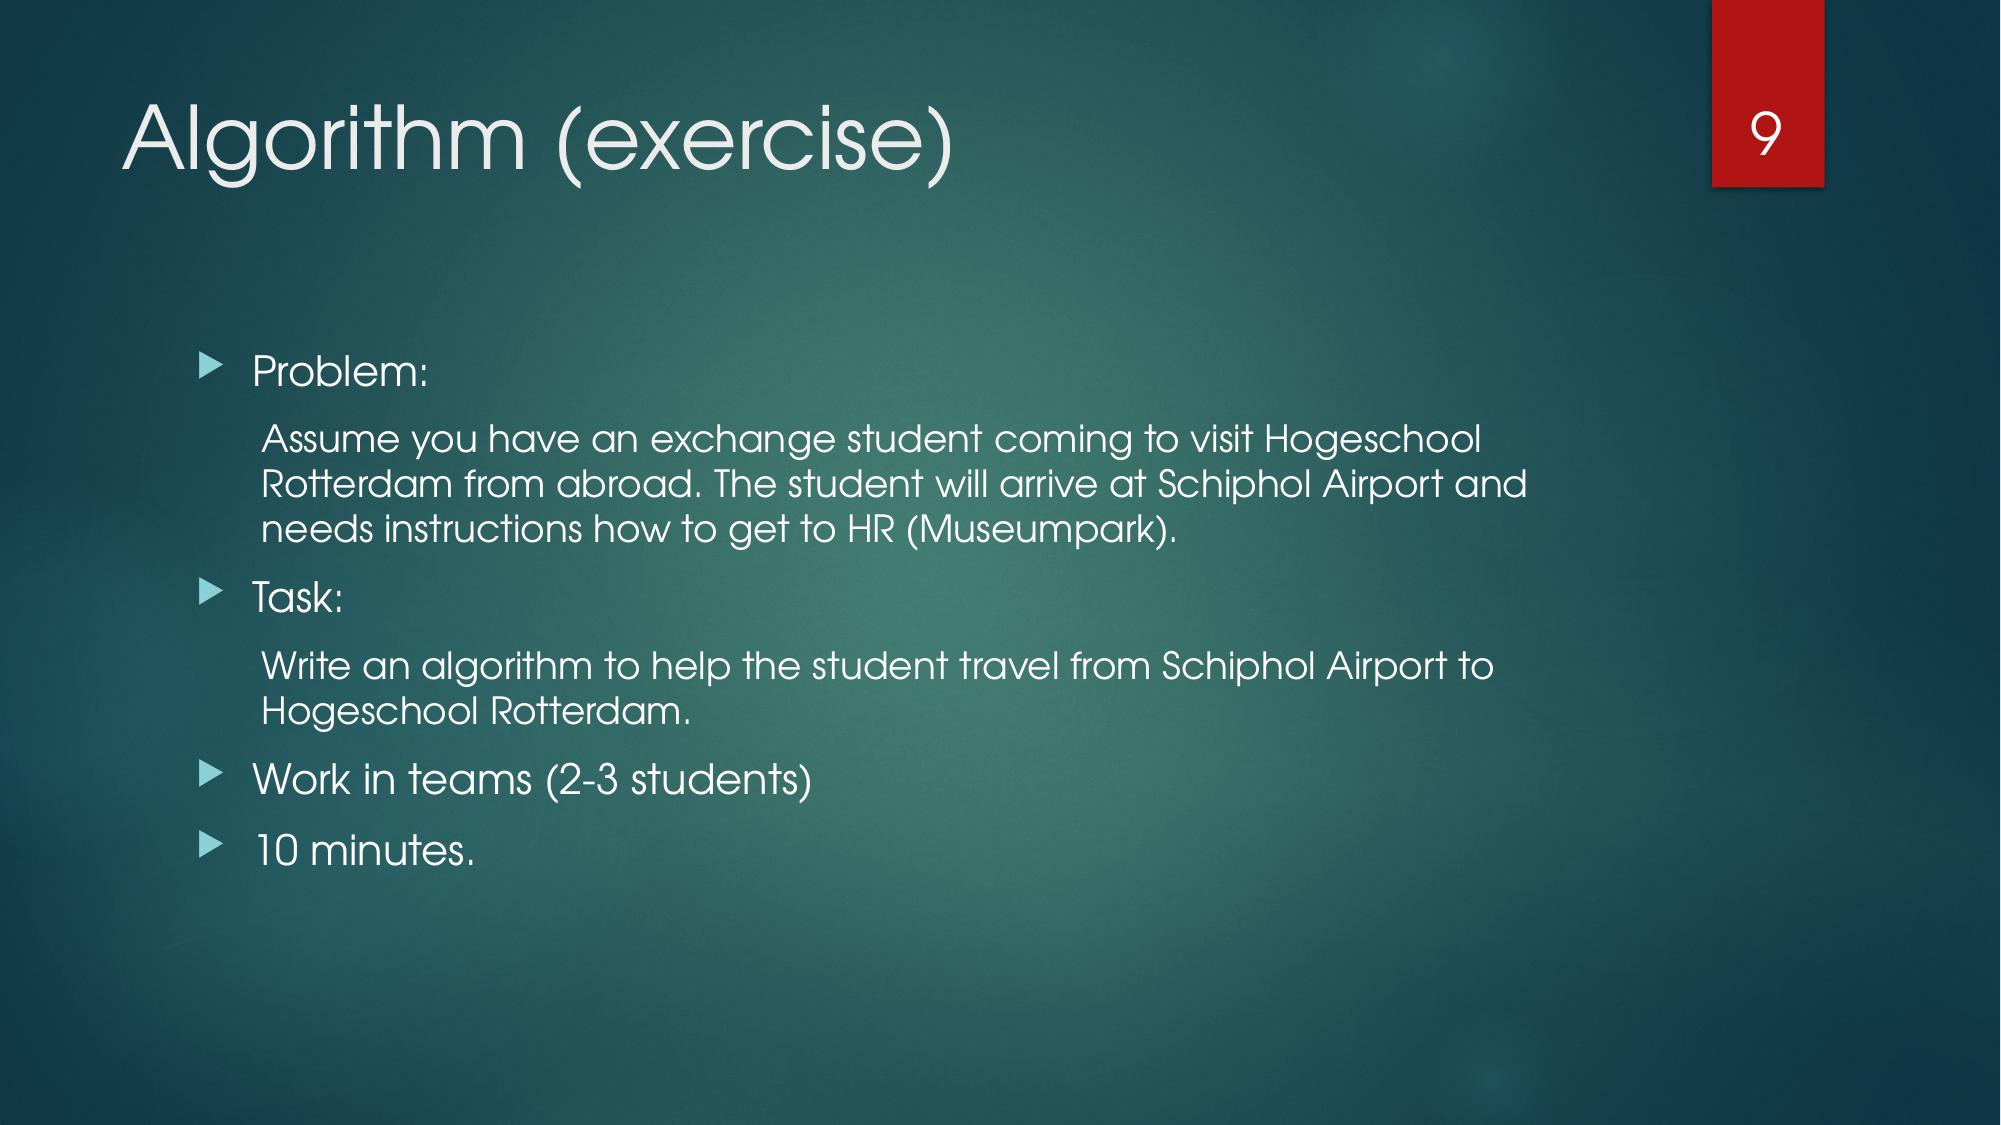

9
# Algorithm (exercise)
Problem:
Assume you have an exchange student coming to visit Hogeschool Rotterdam from abroad. The student will arrive at Schiphol Airport and needs instructions how to get to HR (Museumpark).
Task:
Write an algorithm to help the student travel from Schiphol Airport to Hogeschool Rotterdam.
Work in teams (2-3 students)
10 minutes.